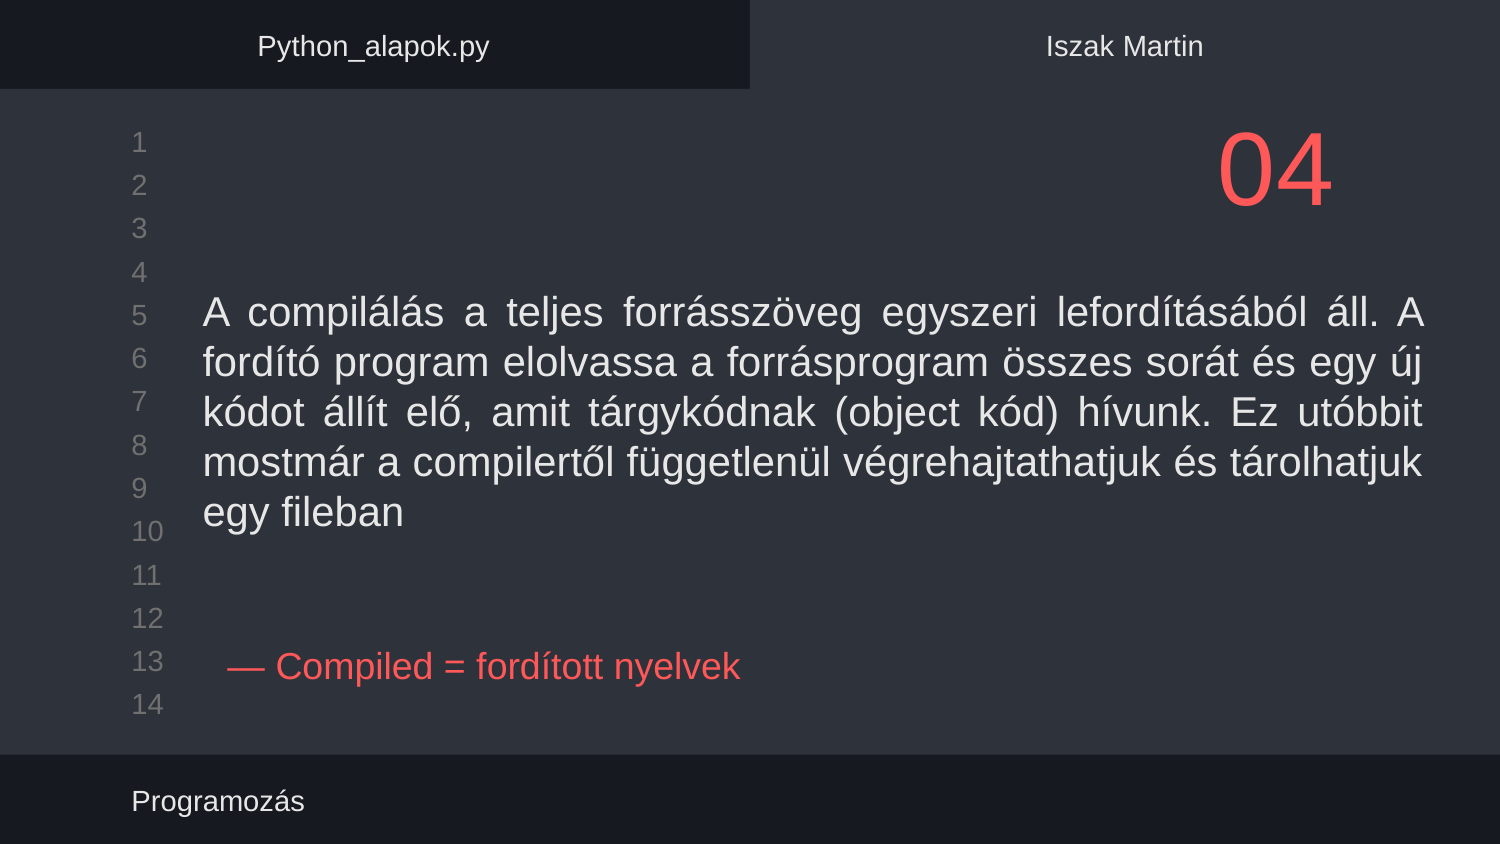

Python_alapok.py
Iszak Martin
04
A compilálás a teljes forrásszöveg egyszeri lefordításából áll. A fordító program elolvassa a forrásprogram összes sorát és egy új kódot állít elő, amit tárgykódnak (object kód) hívunk. Ez utóbbit mostmár a compilertől függetlenül végrehajtathatjuk és tárolhatjuk egy fileban
# — Compiled = fordított nyelvek
Programozás